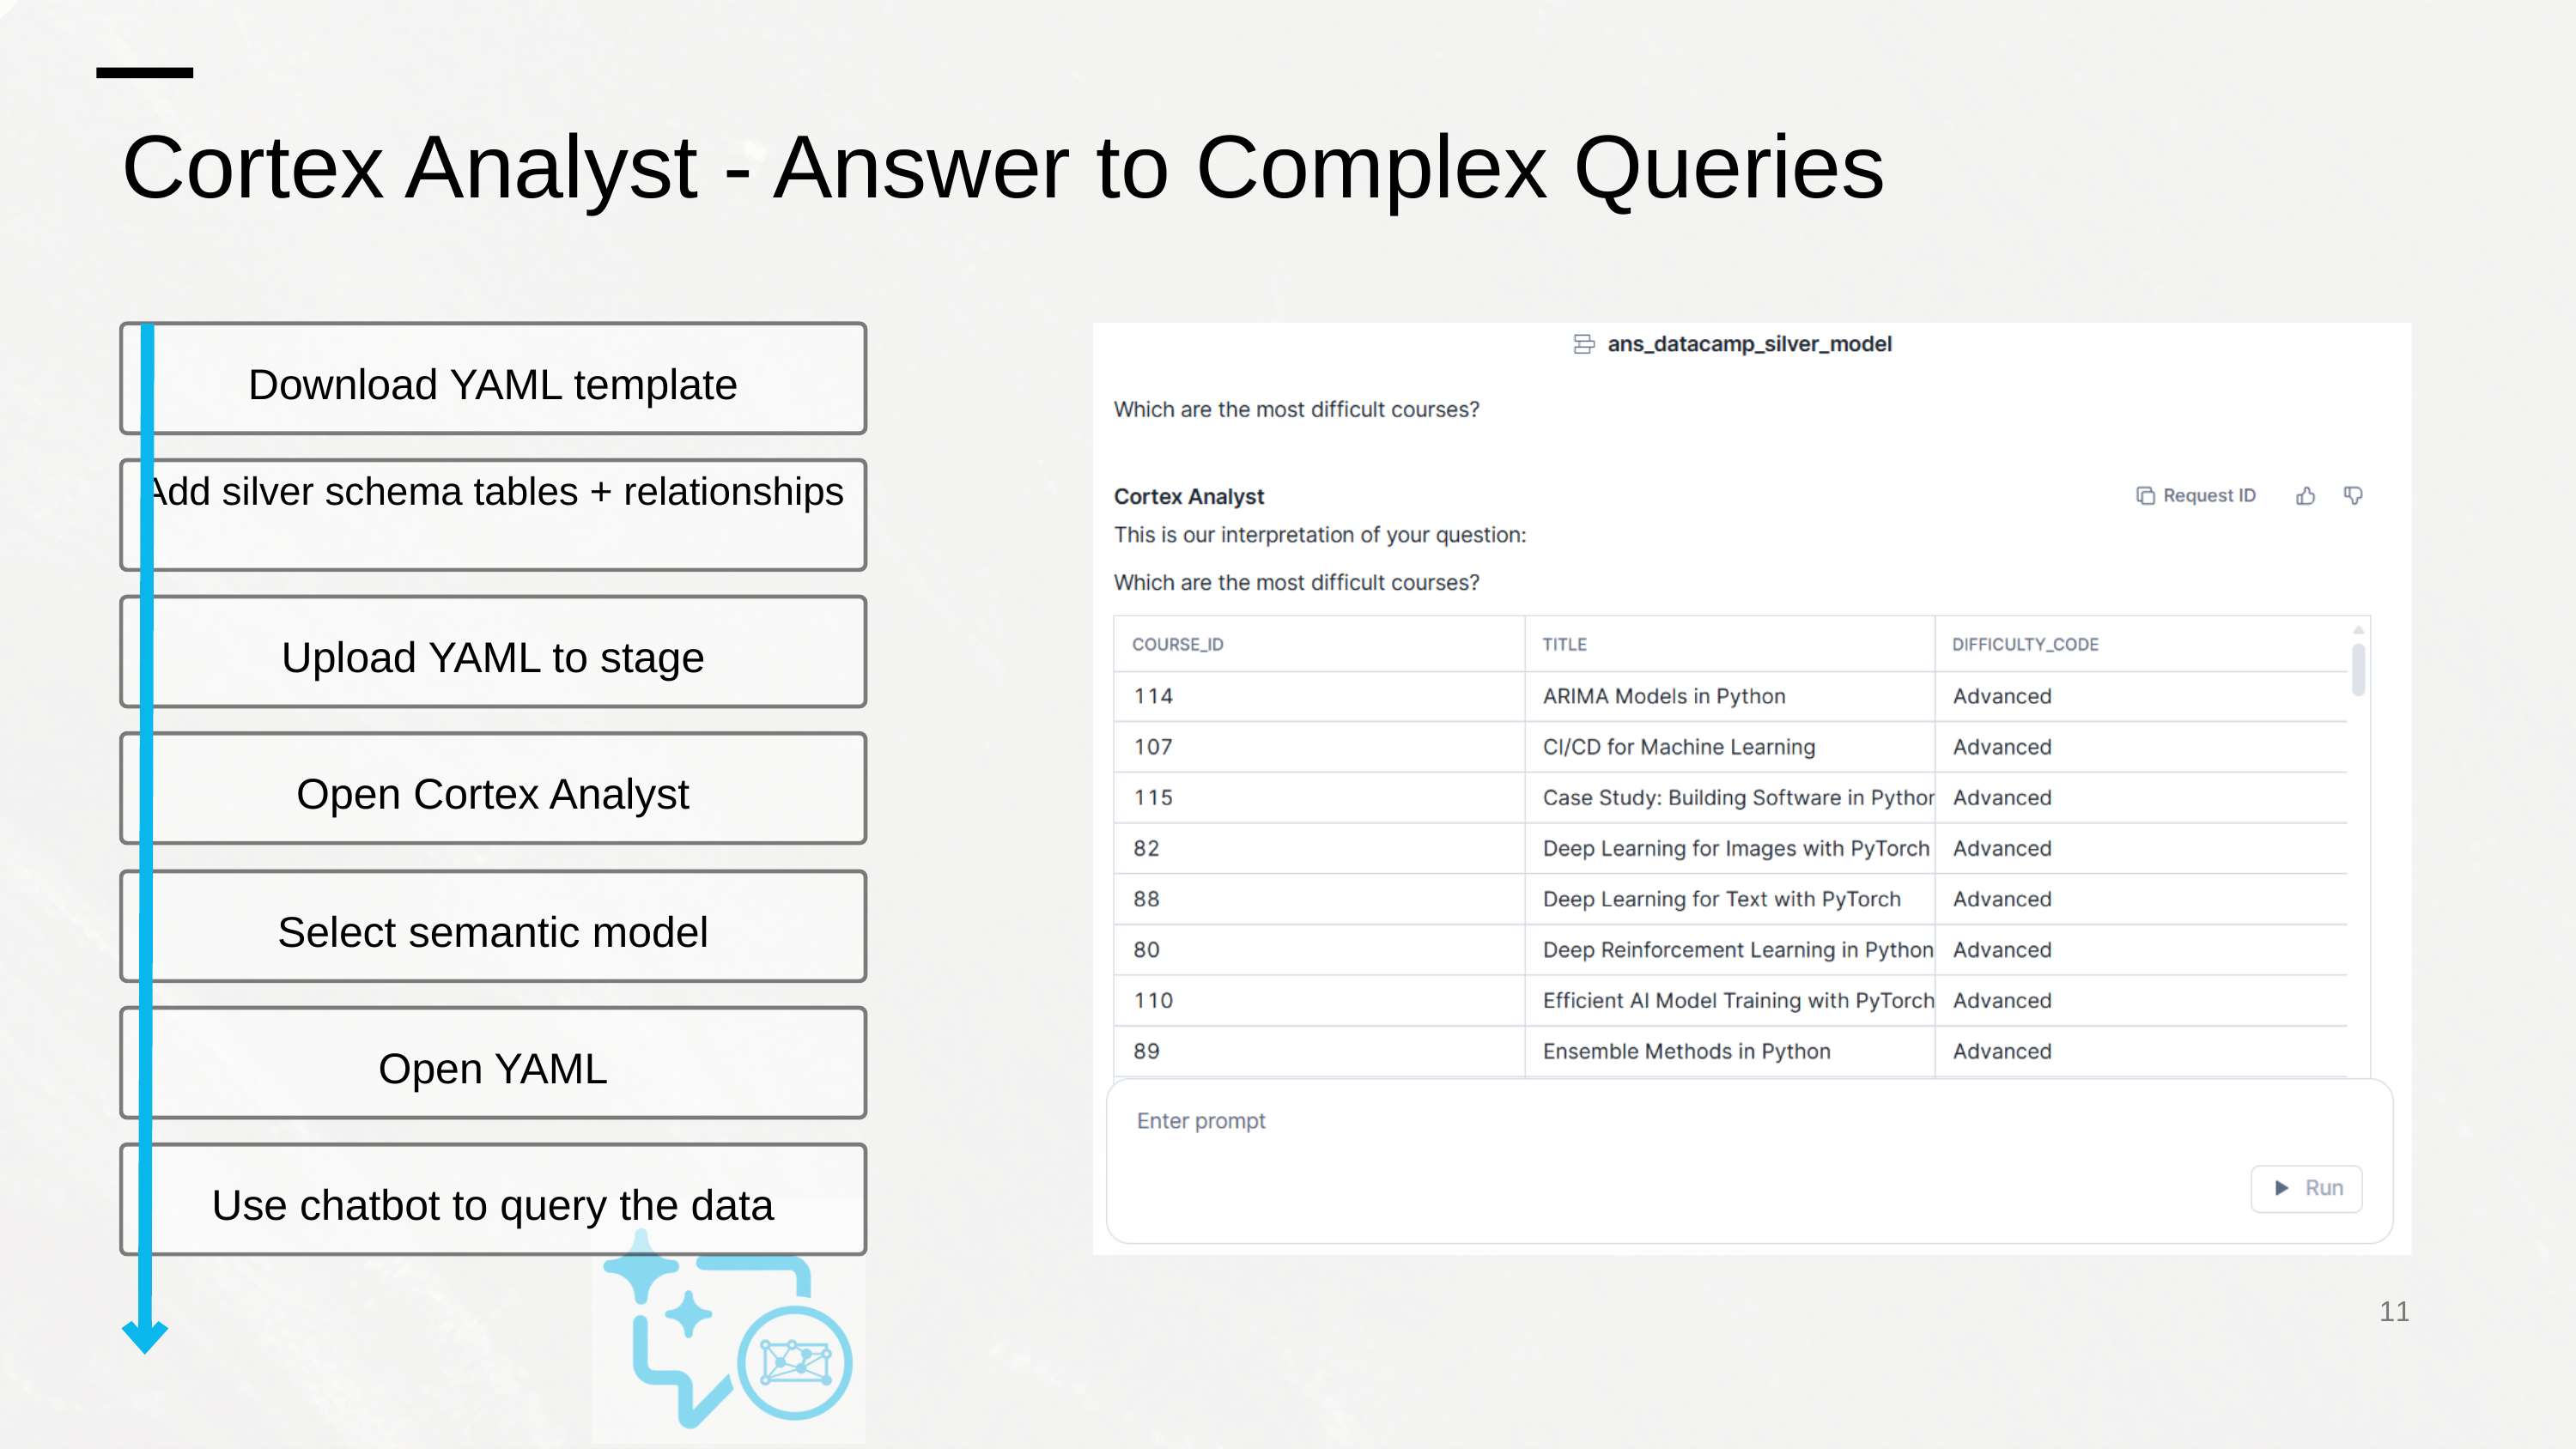

Cortex Analyst - Answer to Complex Queries

Download YAML template
Add silver schema tables + relationships

Upload YAML to stage

Open Cortex Analyst

Select semantic model

Open YAML

Use chatbot to query the data

11